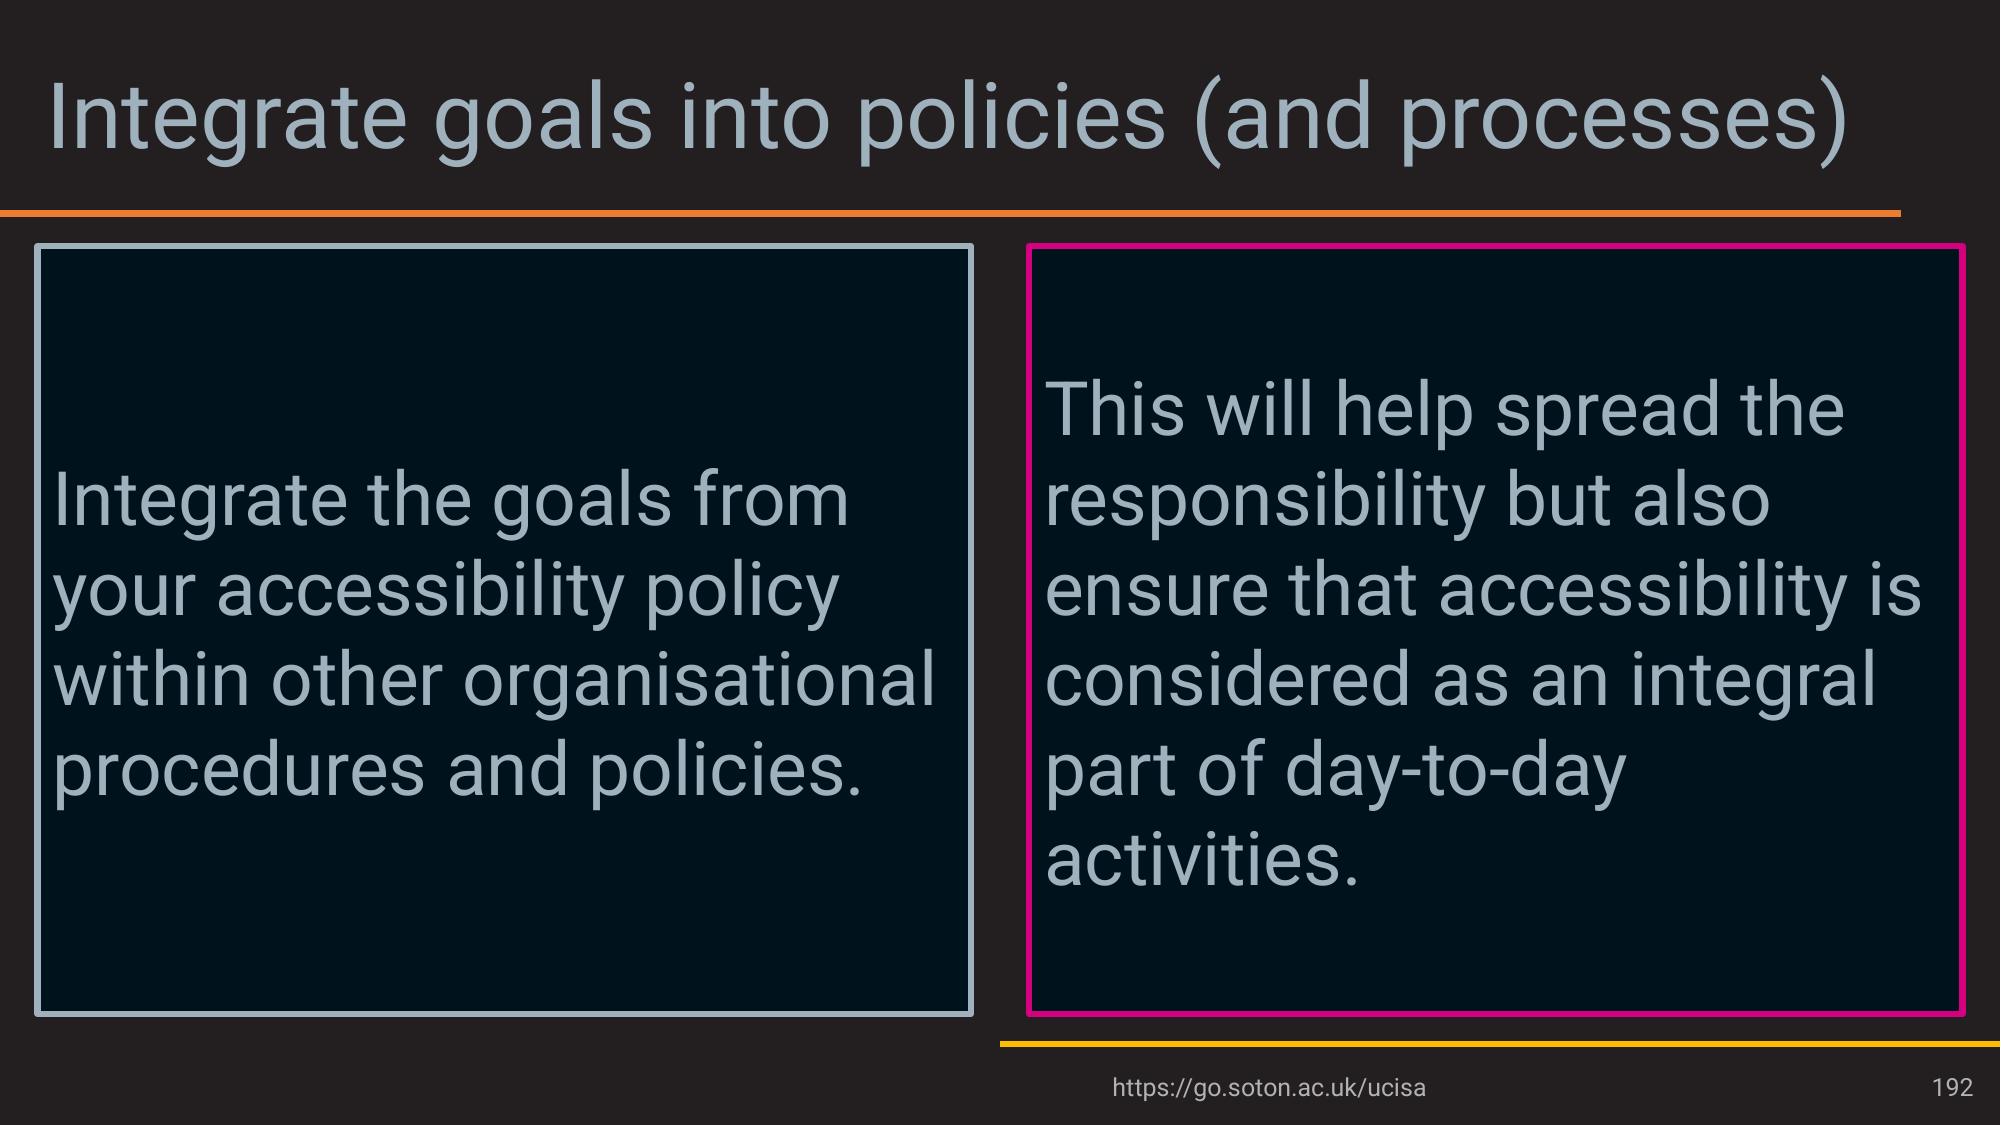

# Integrate goals into policies (and processes) 1
Integrate the goals from your accessibility policy within other organisational procedures and policies.
This will help spread the responsibility but also ensure that accessibility is considered as an integral part of day-to-day activities.
192
https://go.soton.ac.uk/ucisa